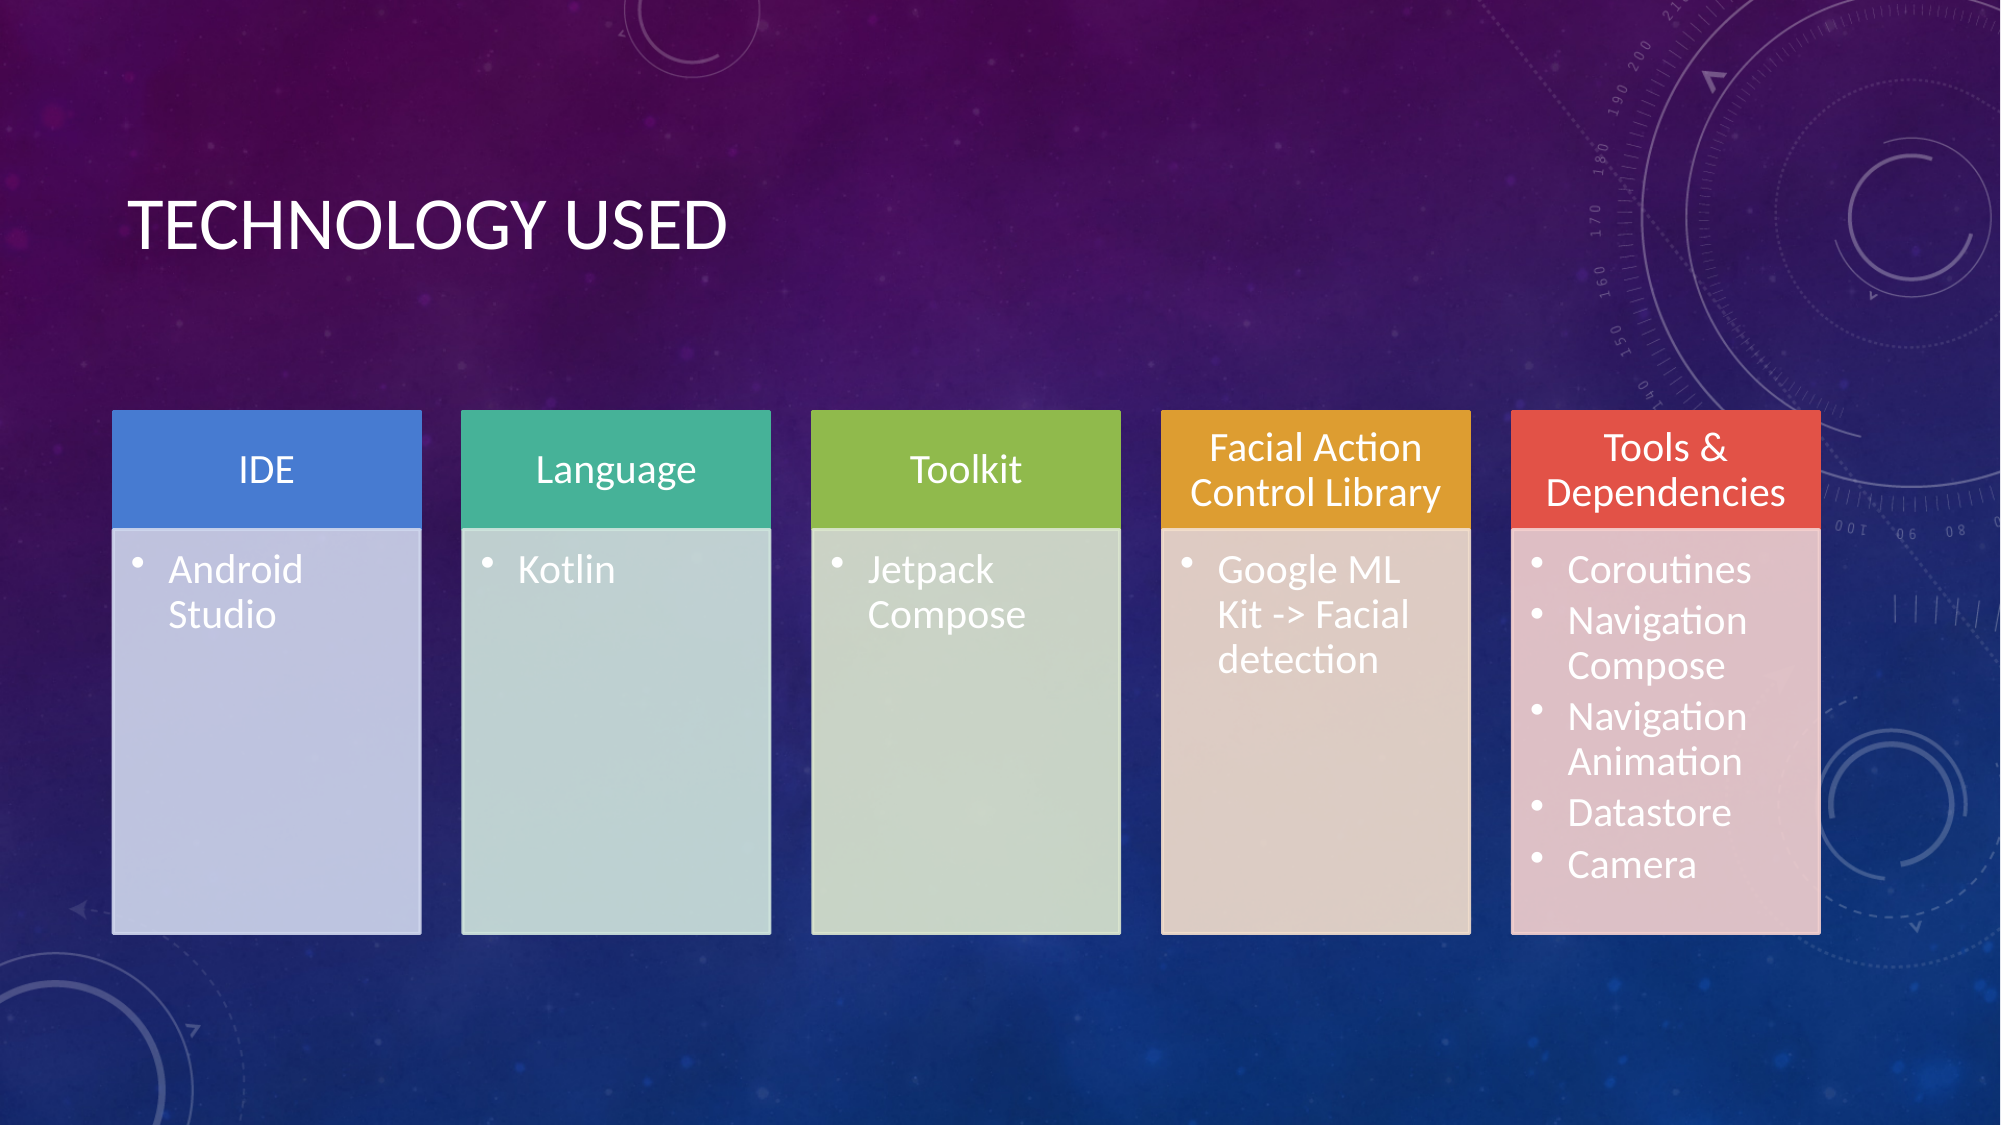

# Technology Used
IDE
Android Studio
Language
Kotlin
Toolkit
Jetpack Compose
Facial Action Control Library
Google ML Kit -> Facial detection
Tools & Dependencies
Coroutines
Navigation Compose
Navigation Animation
Datastore
Camera